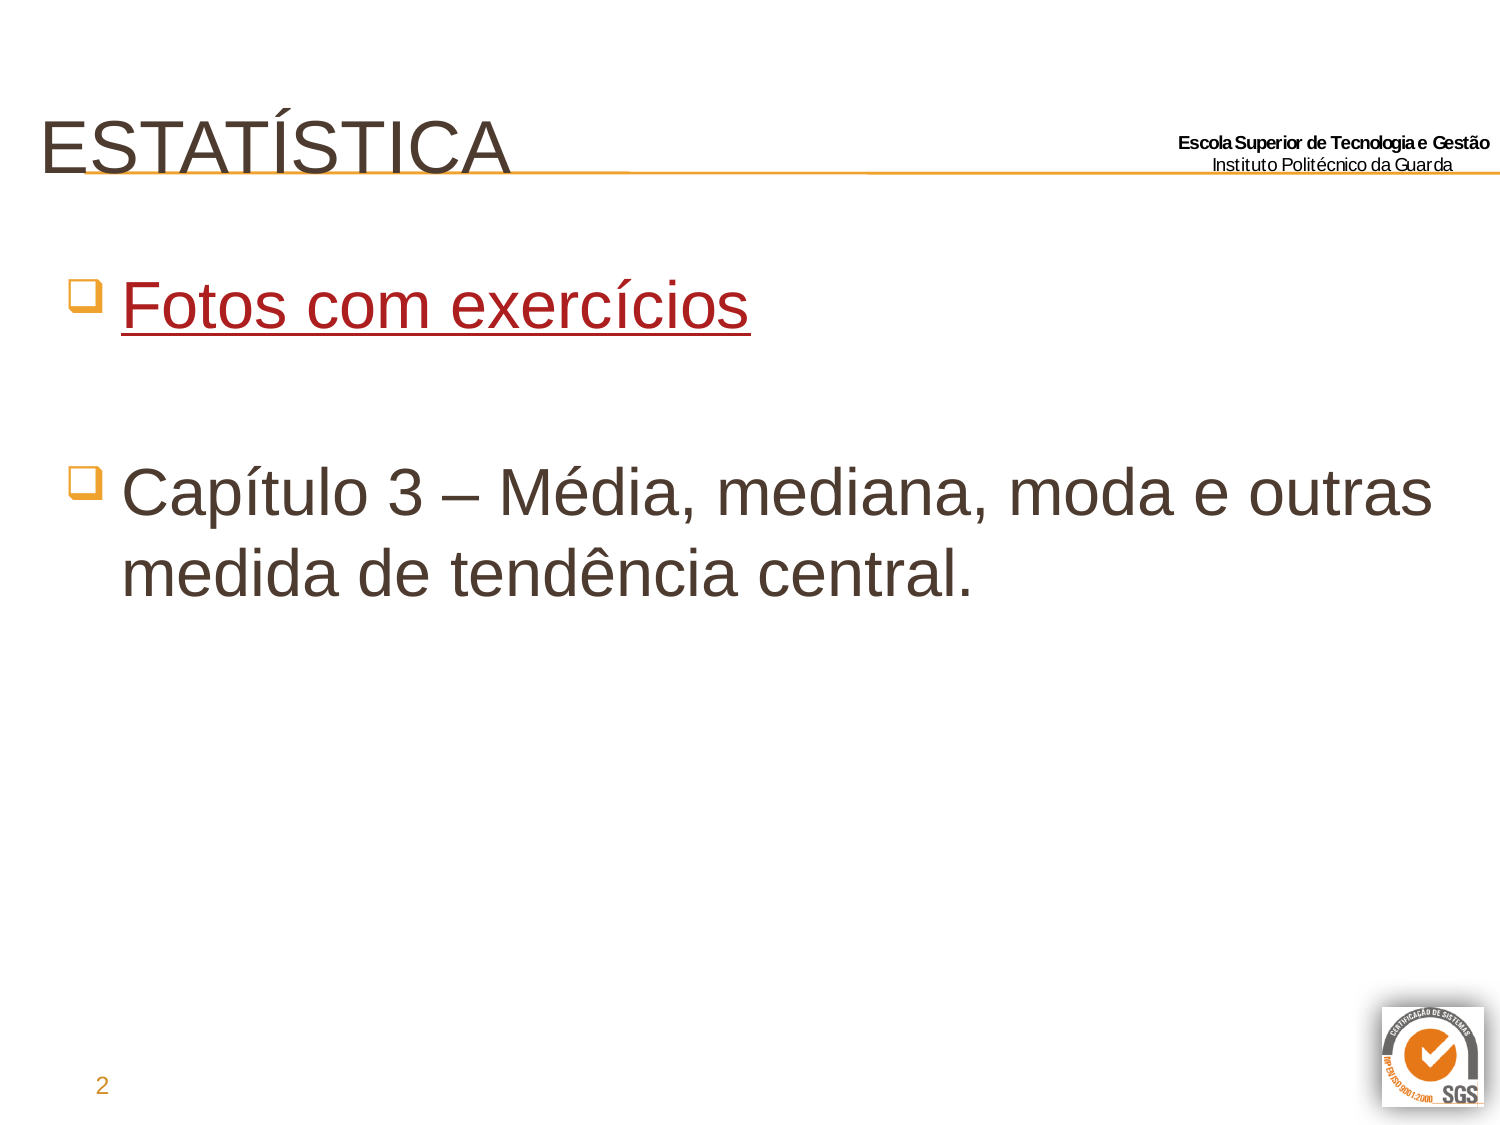

# Estatística
Fotos com exercícios

Capítulo 3 – Média, mediana, moda e outras medida de tendência central.
2